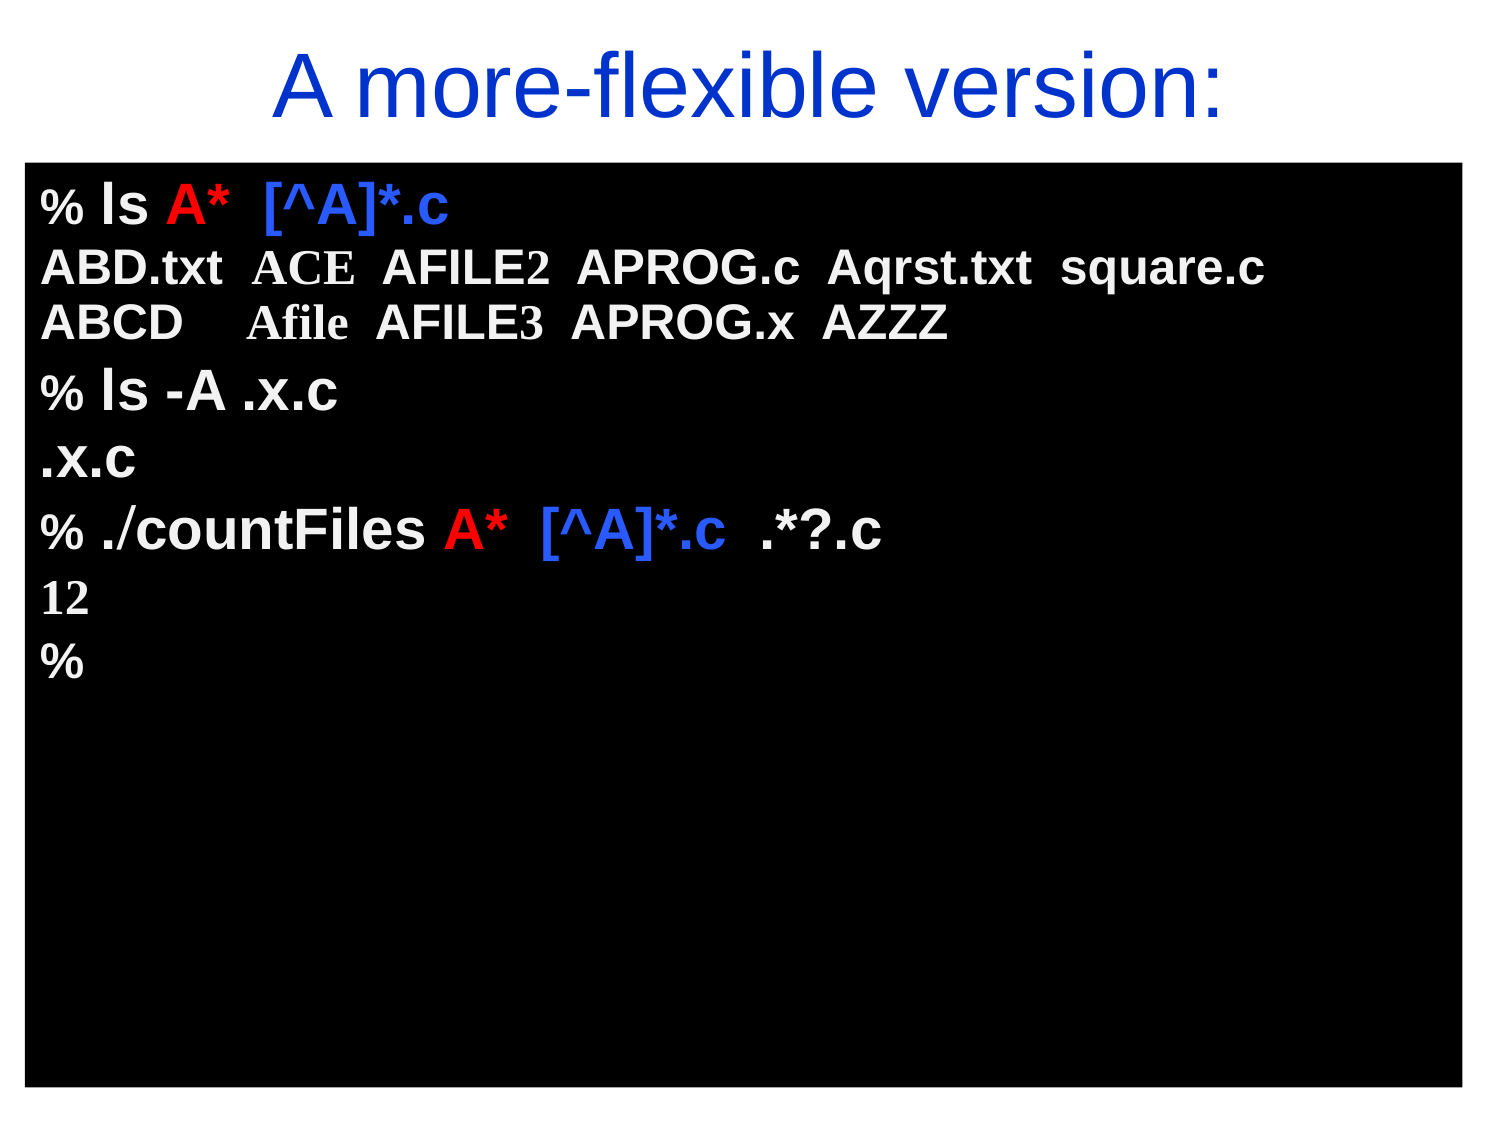

A more-flexible version:
% ls A*  [^A]*.c
ABD.txt  ACE  AFILE2  APROG.c  Aqrst.txt  square.c
ABCD	    Afile  AFILE3  APROG.x  AZZZ
% ls -A .x.c
.x.c
% ./countFiles A*  [^A]*.c  .*?.c
12
%